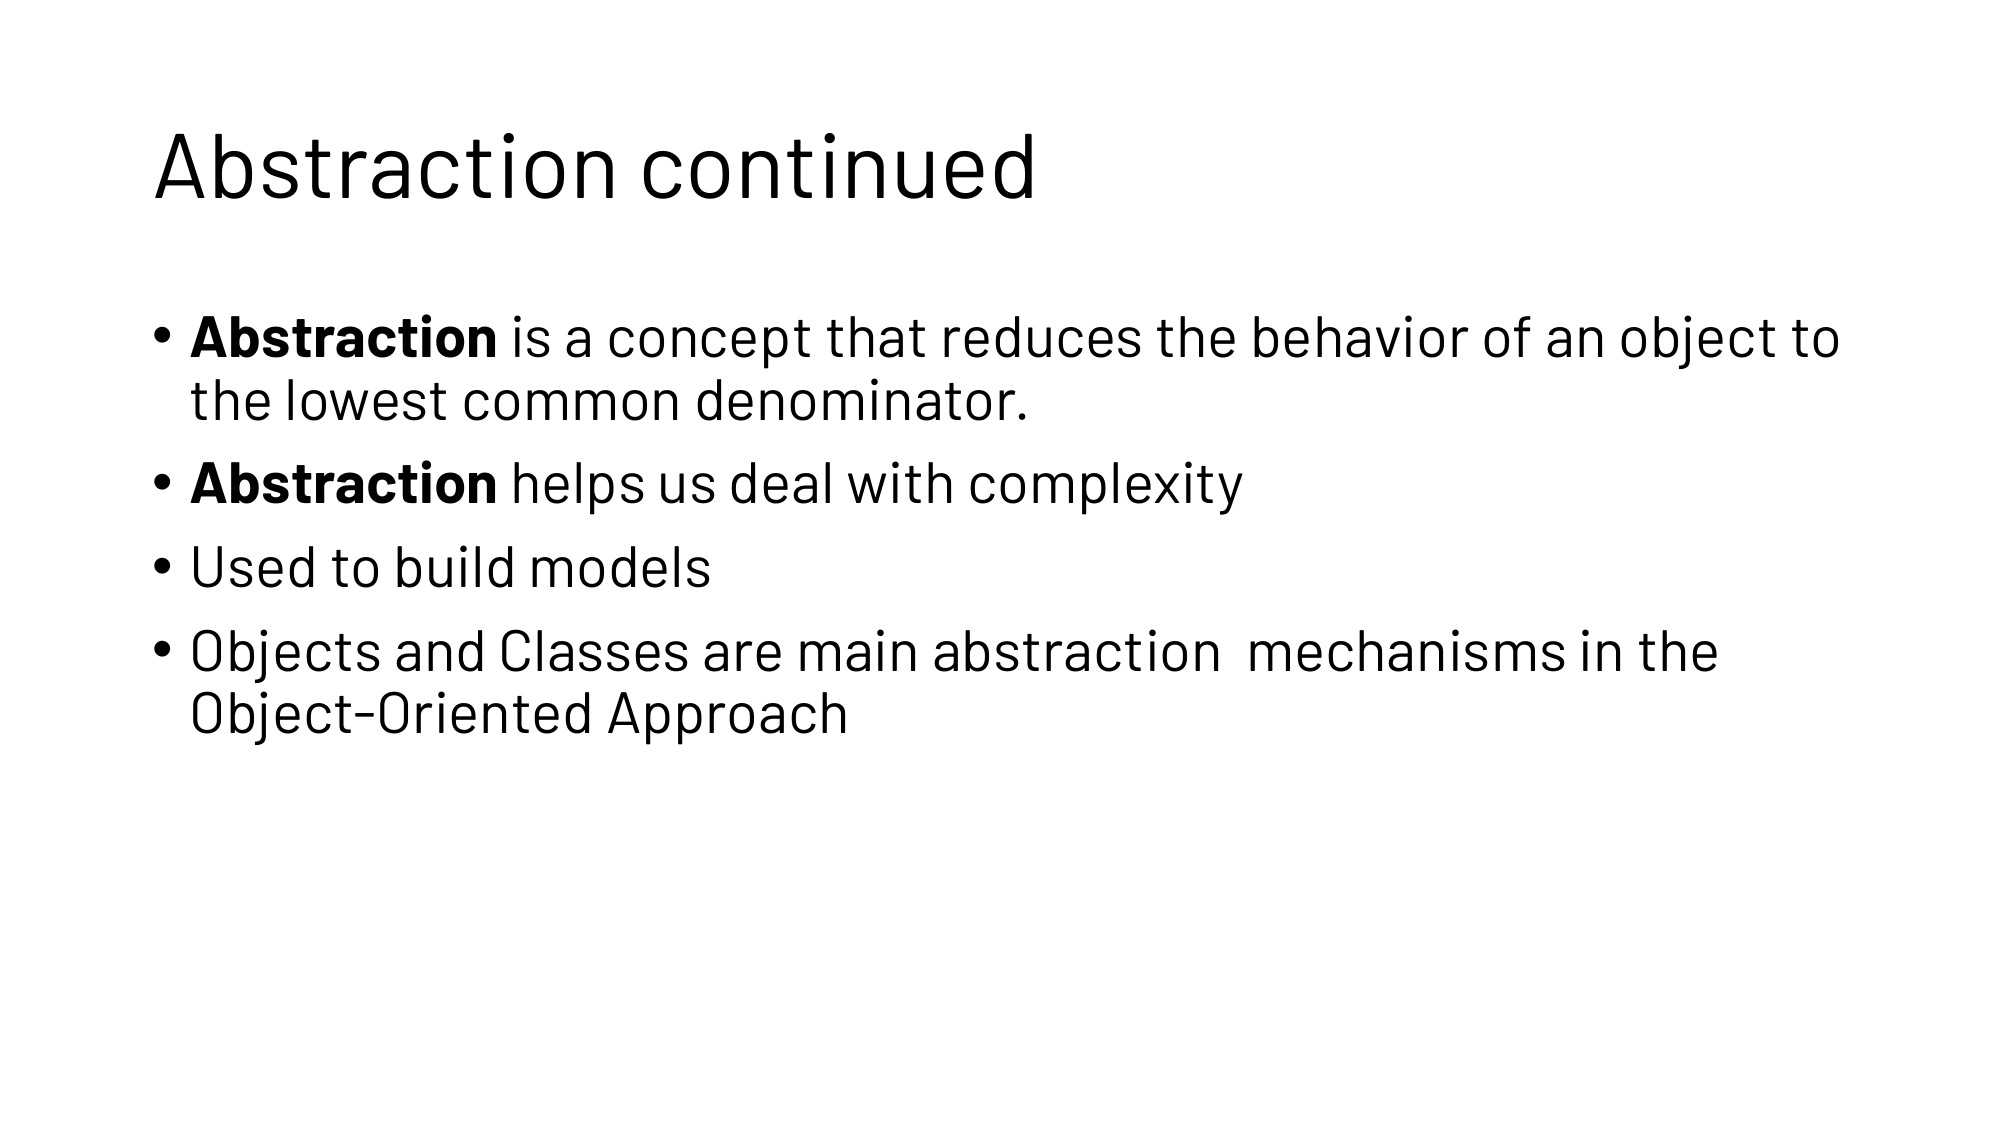

# Abstraction continued
Abstraction is a concept that reduces the behavior of an object to the lowest common denominator.
Abstraction helps us deal with complexity
Used to build models
Objects and Classes are main abstraction  mechanisms in the Object-Oriented Approach